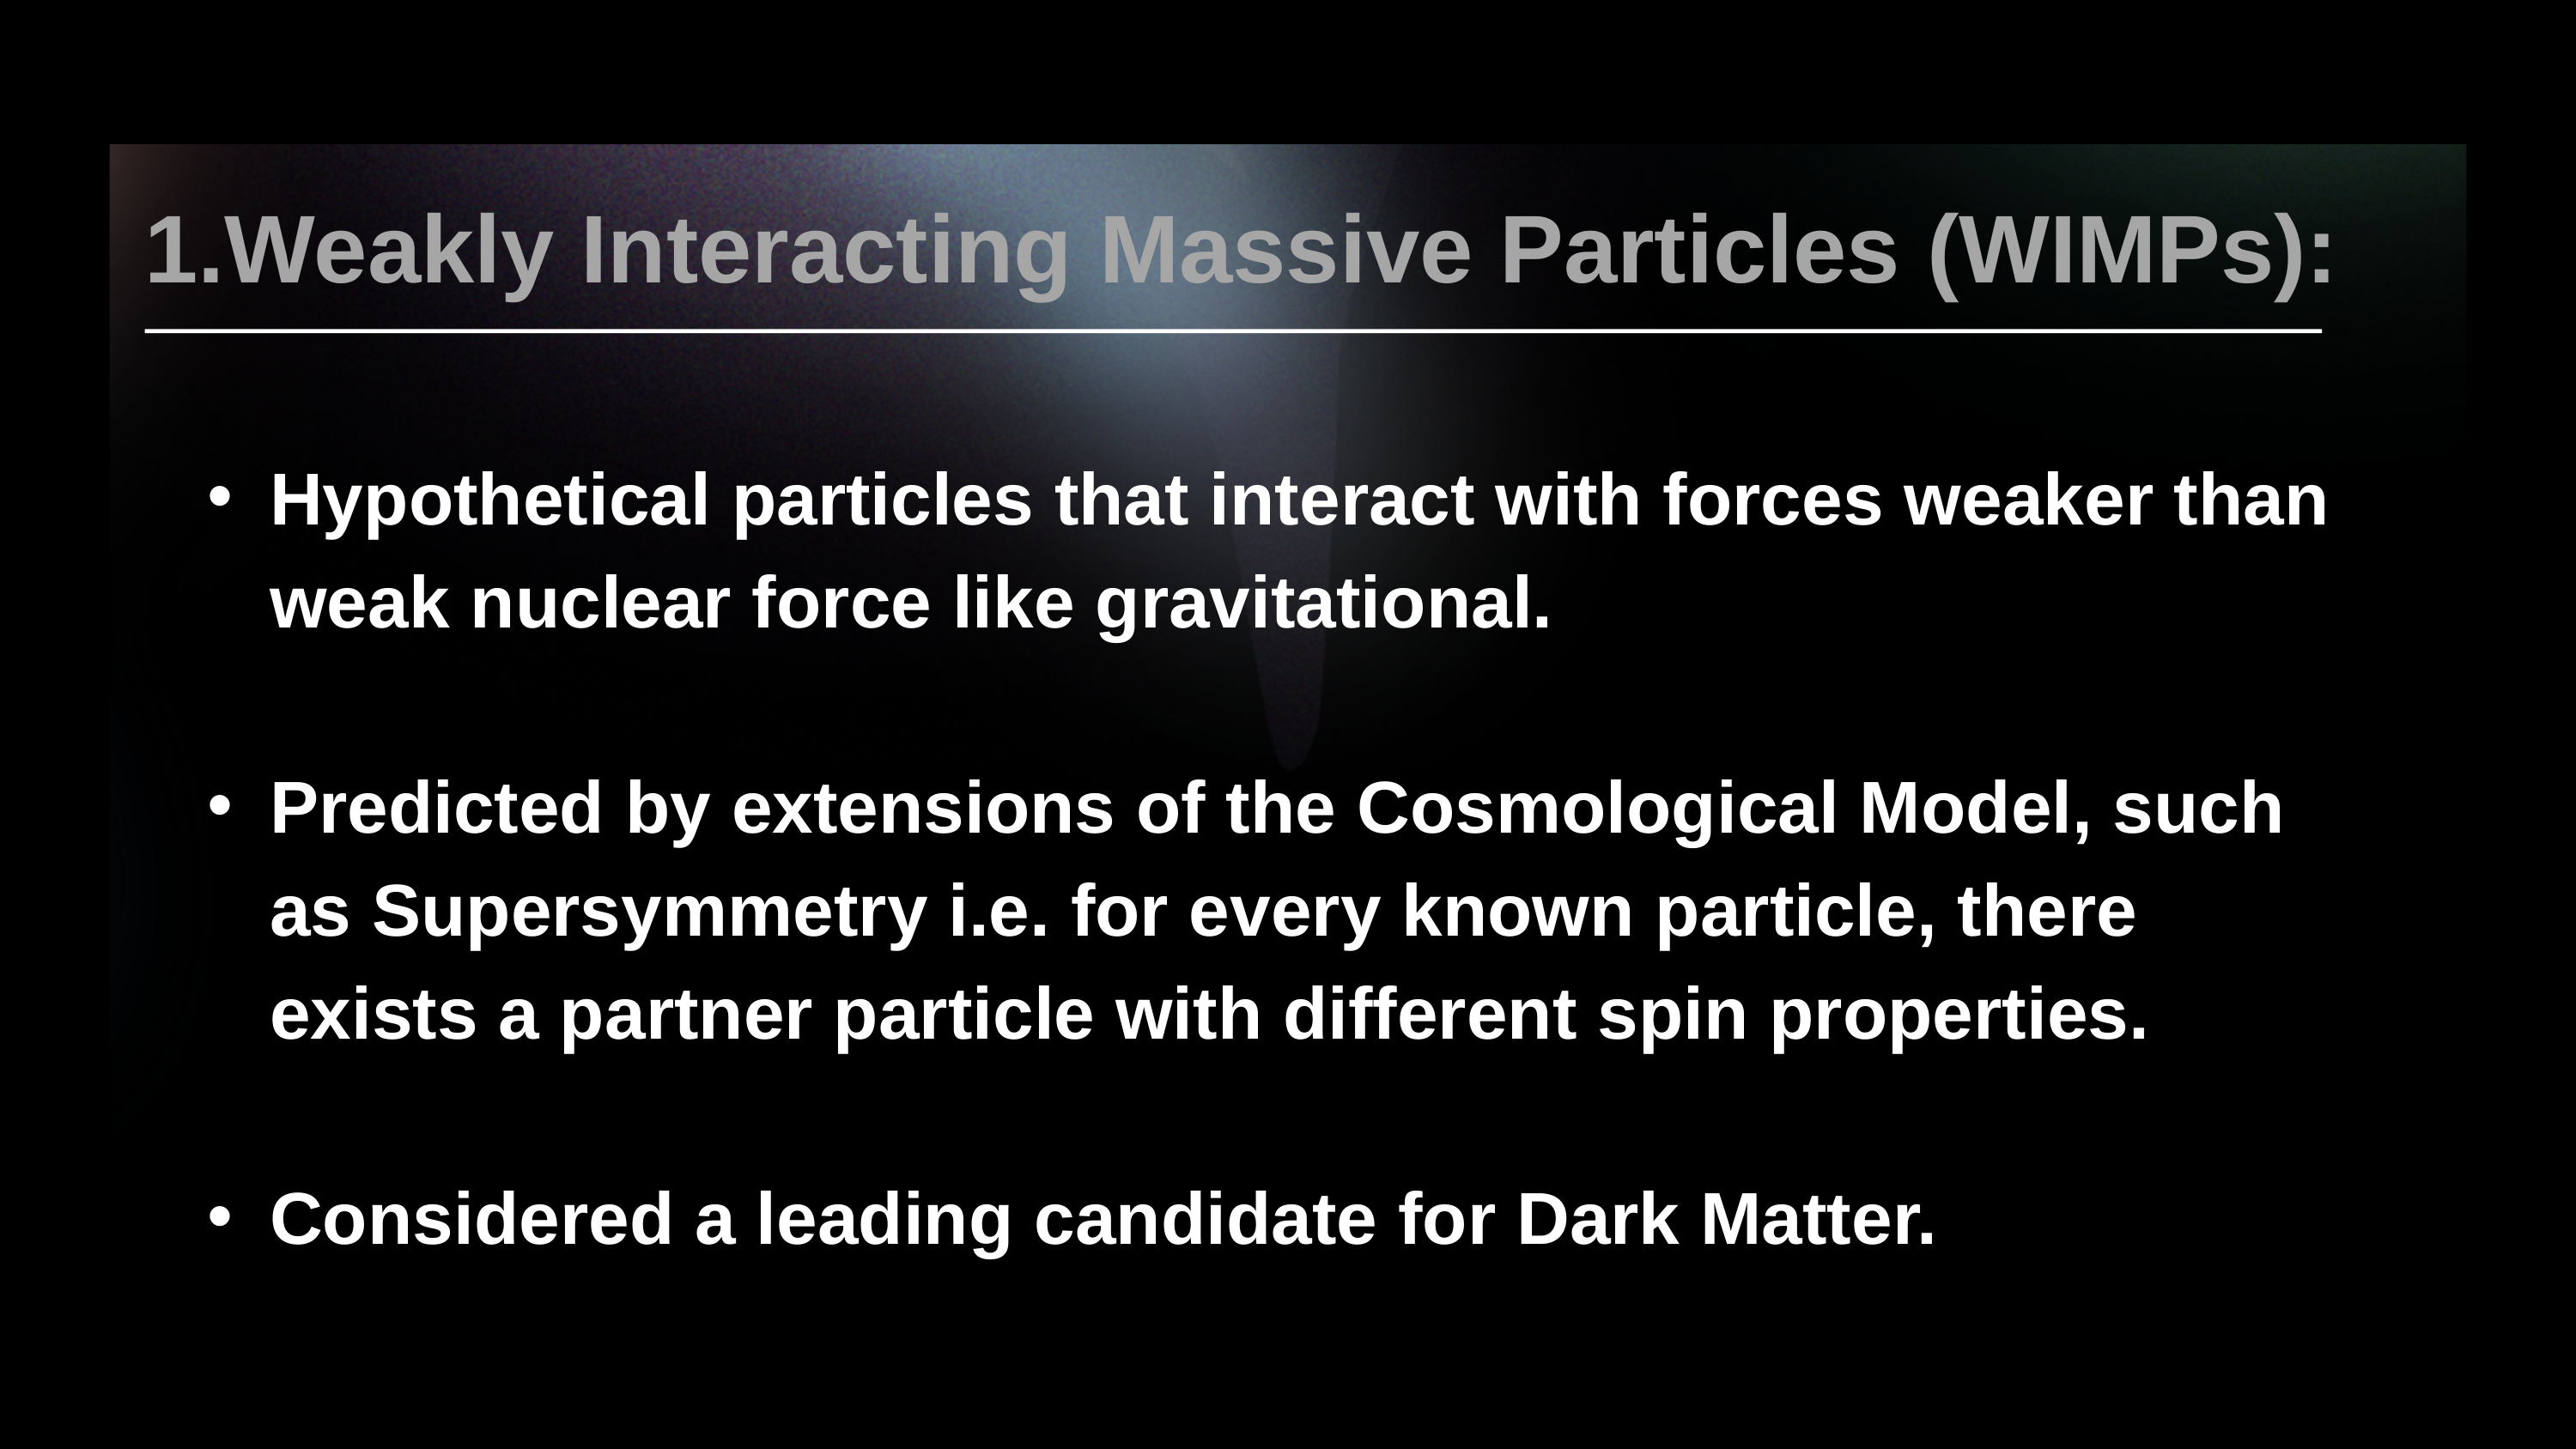

1.Weakly Interacting Massive Particles (WIMPs):

Hypothetical particles that interact with forces weaker than weak nuclear force like gravitational.

Predicted by extensions of the Cosmological Model, such as Supersymmetry i.e. for every known particle, there exists a partner particle with different spin properties.

Considered a leading candidate for Dark Matter.